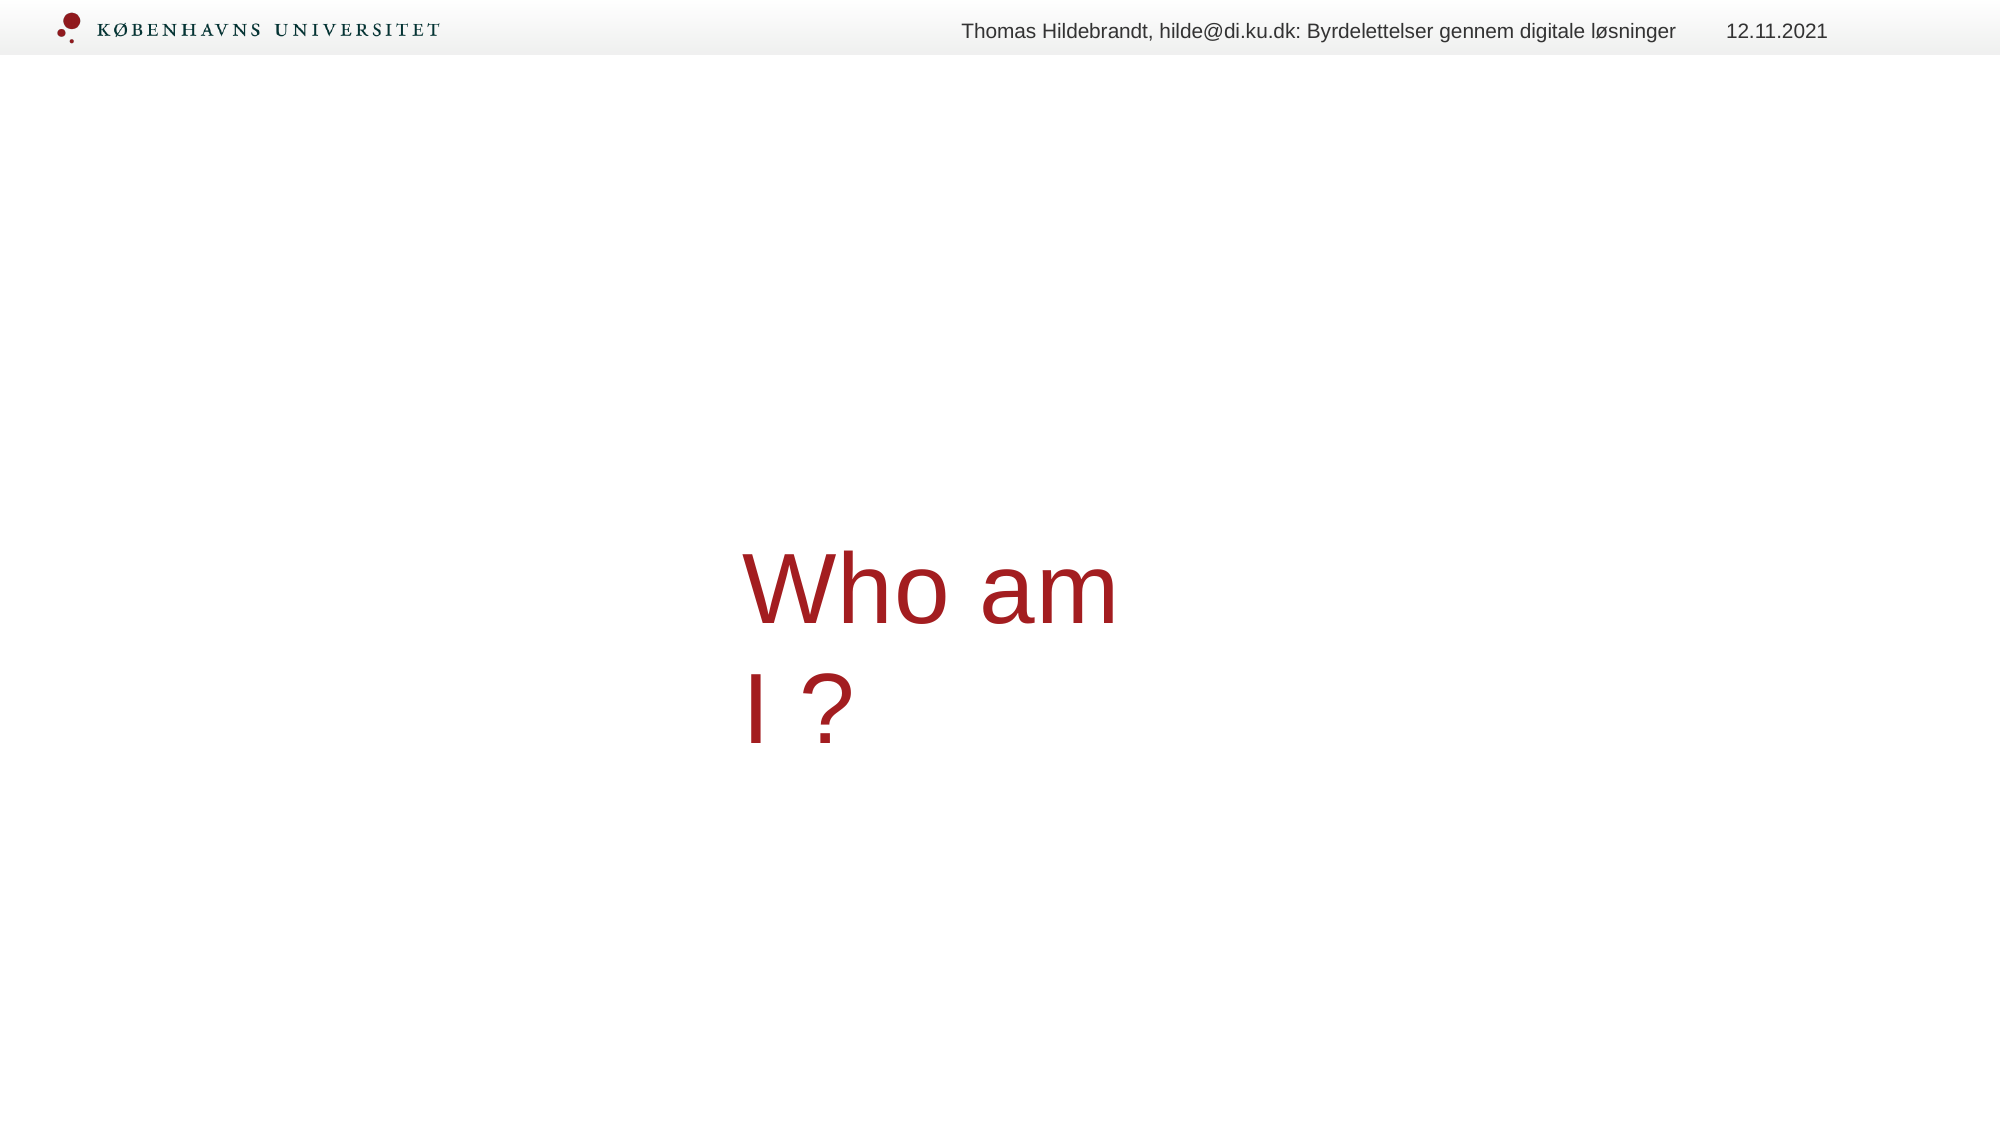

Thomas Hildebrandt, hilde@di.ku.dk: Byrdelettelser gennem digitale løsninger
12.11.2021
# Who am I ?